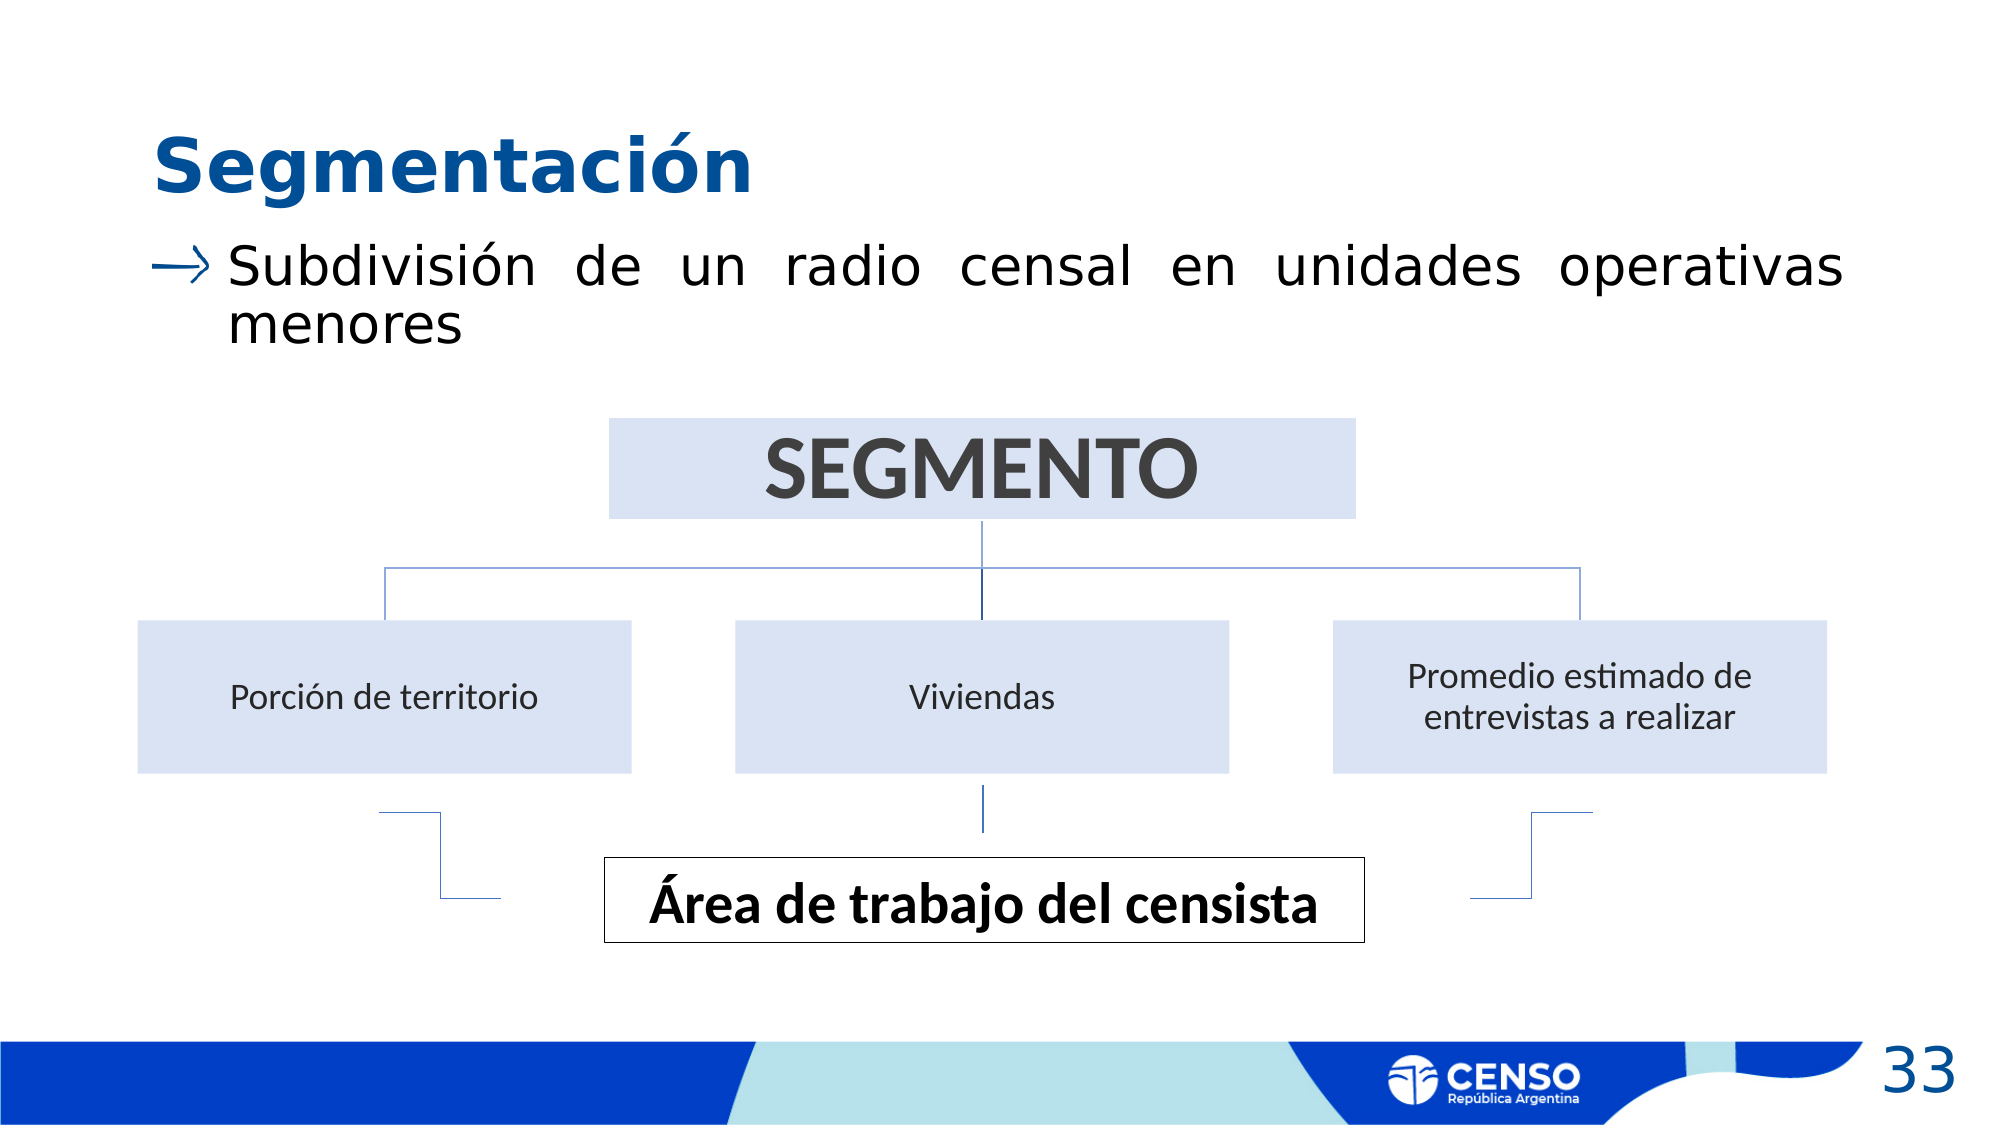

# Segmentación
Subdivisión de un radio censal en unidades operativas menores

SEGMENTO
Porción de territorio
Viviendas
Promedio estimado de entrevistas a realizar
Área de trabajo del censista
33